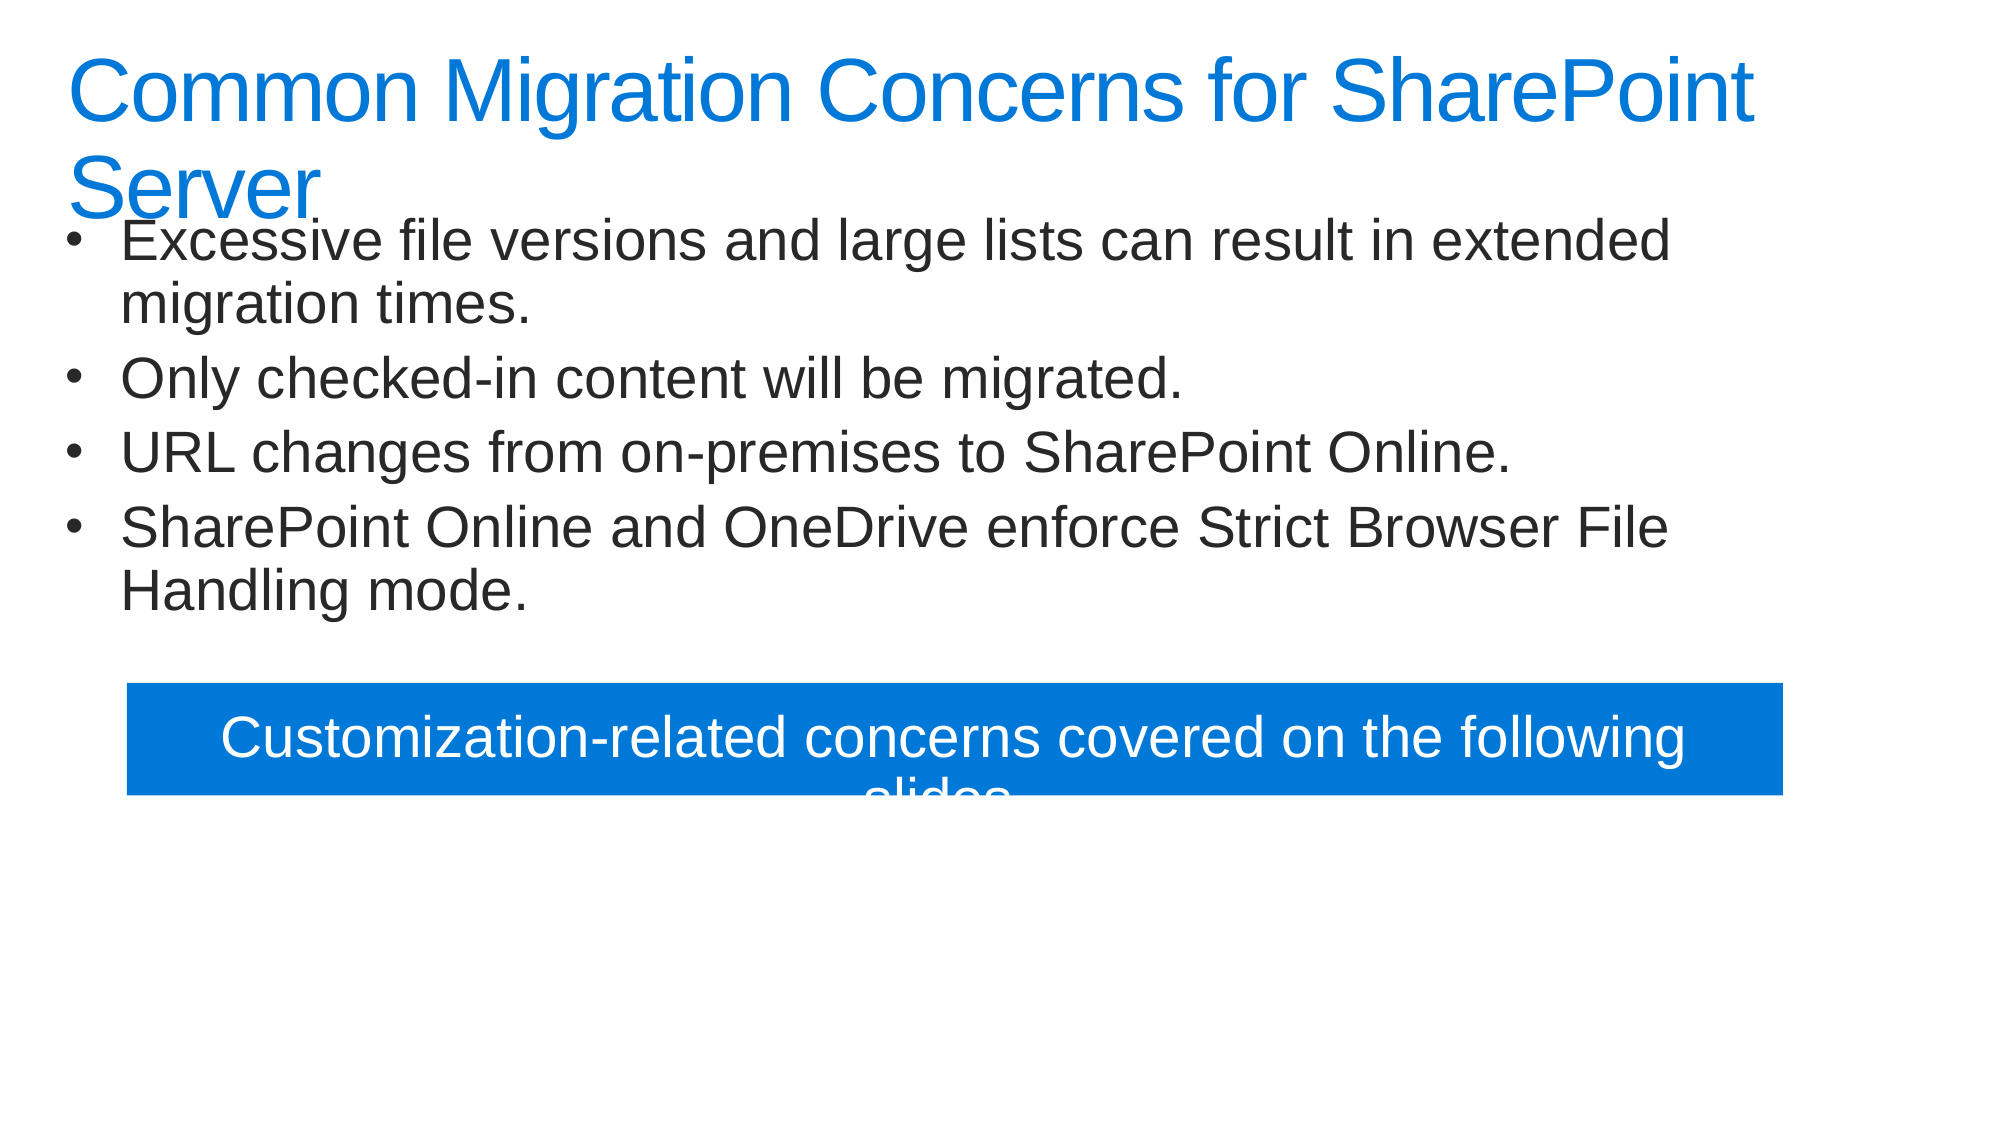

# Common Migration Concerns for SharePoint Server
Excessive file versions and large lists can result in extended migration times.
Only checked-in content will be migrated.
URL changes from on-premises to SharePoint Online.
SharePoint Online and OneDrive enforce Strict Browser File Handling mode.
Customization-related concerns covered on the following slides.